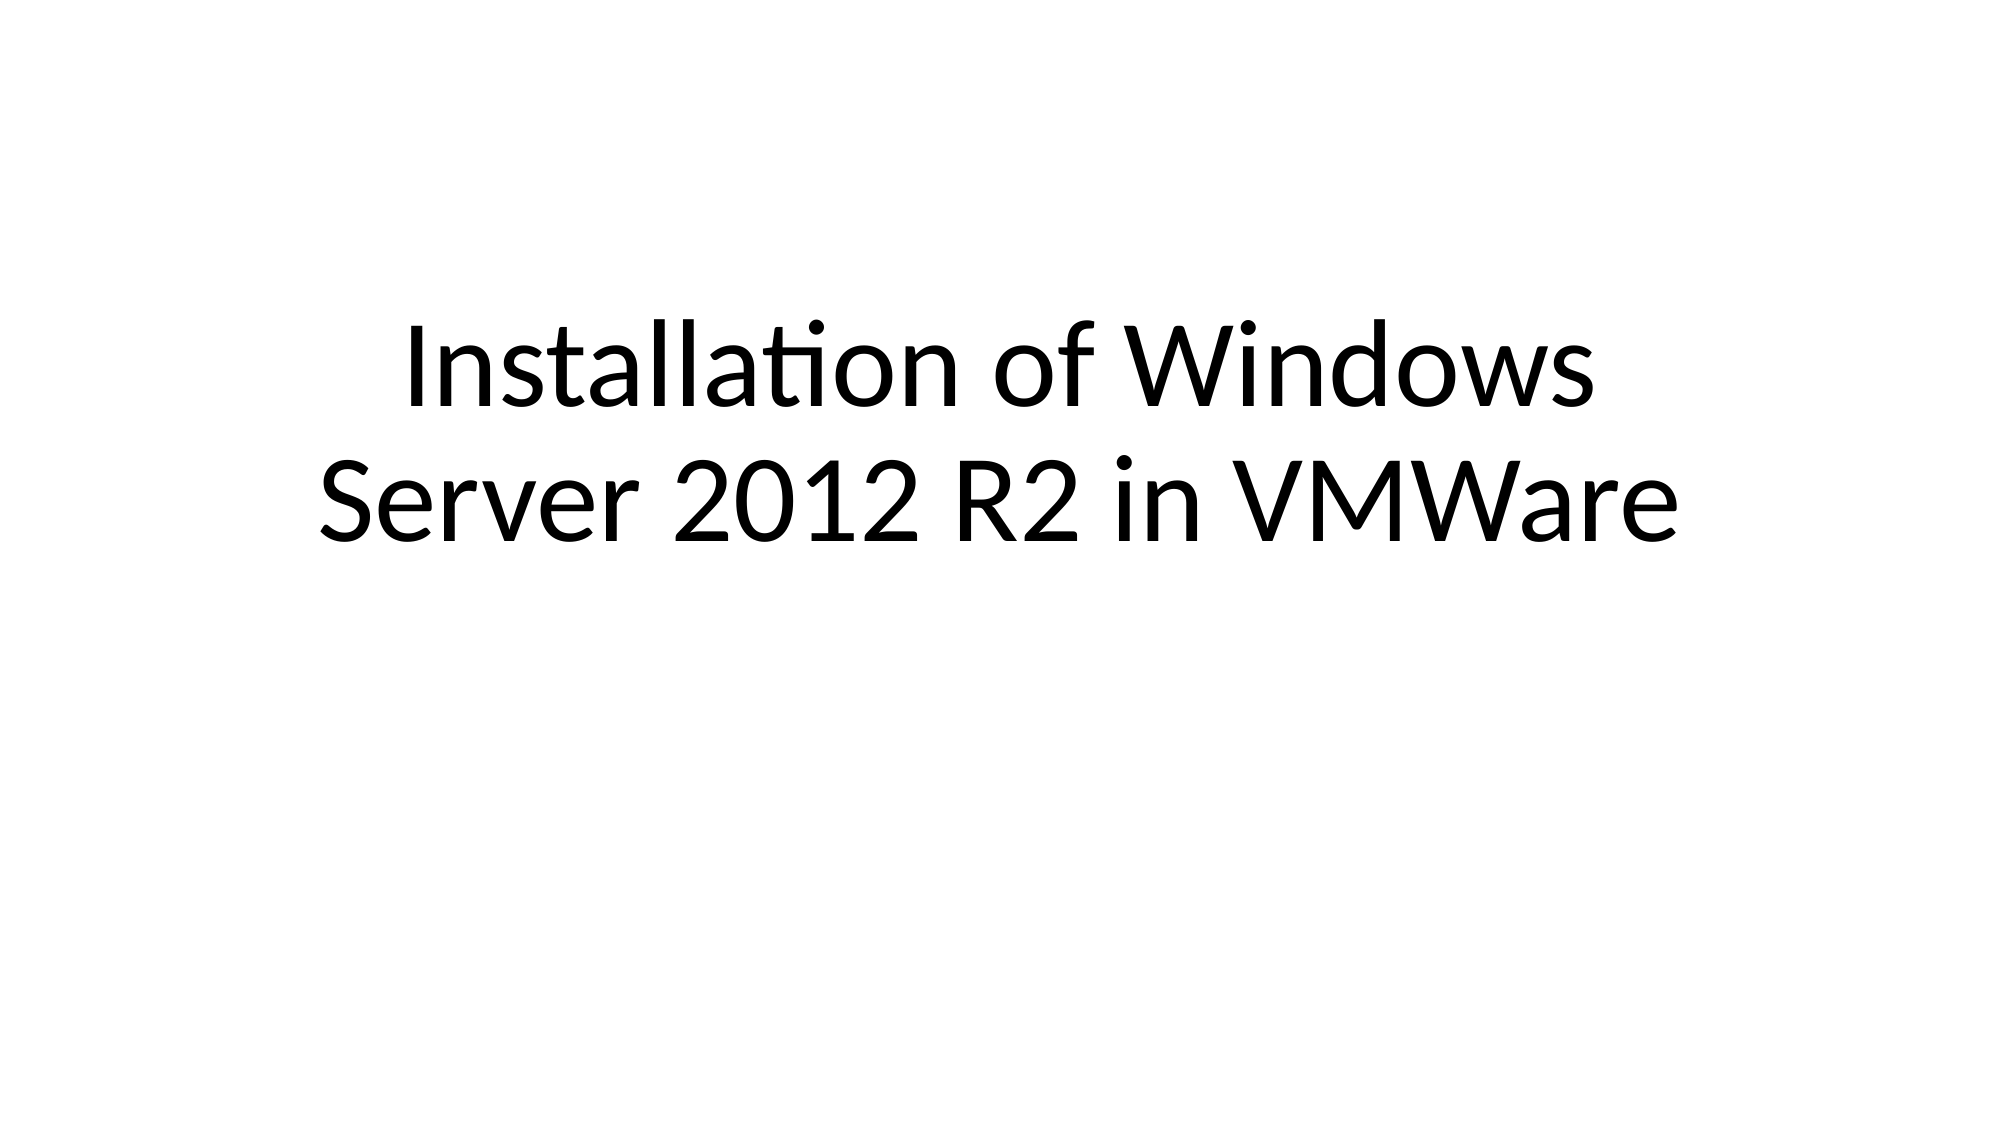

# Installation of Windows Server 2012 R2 in VMWare